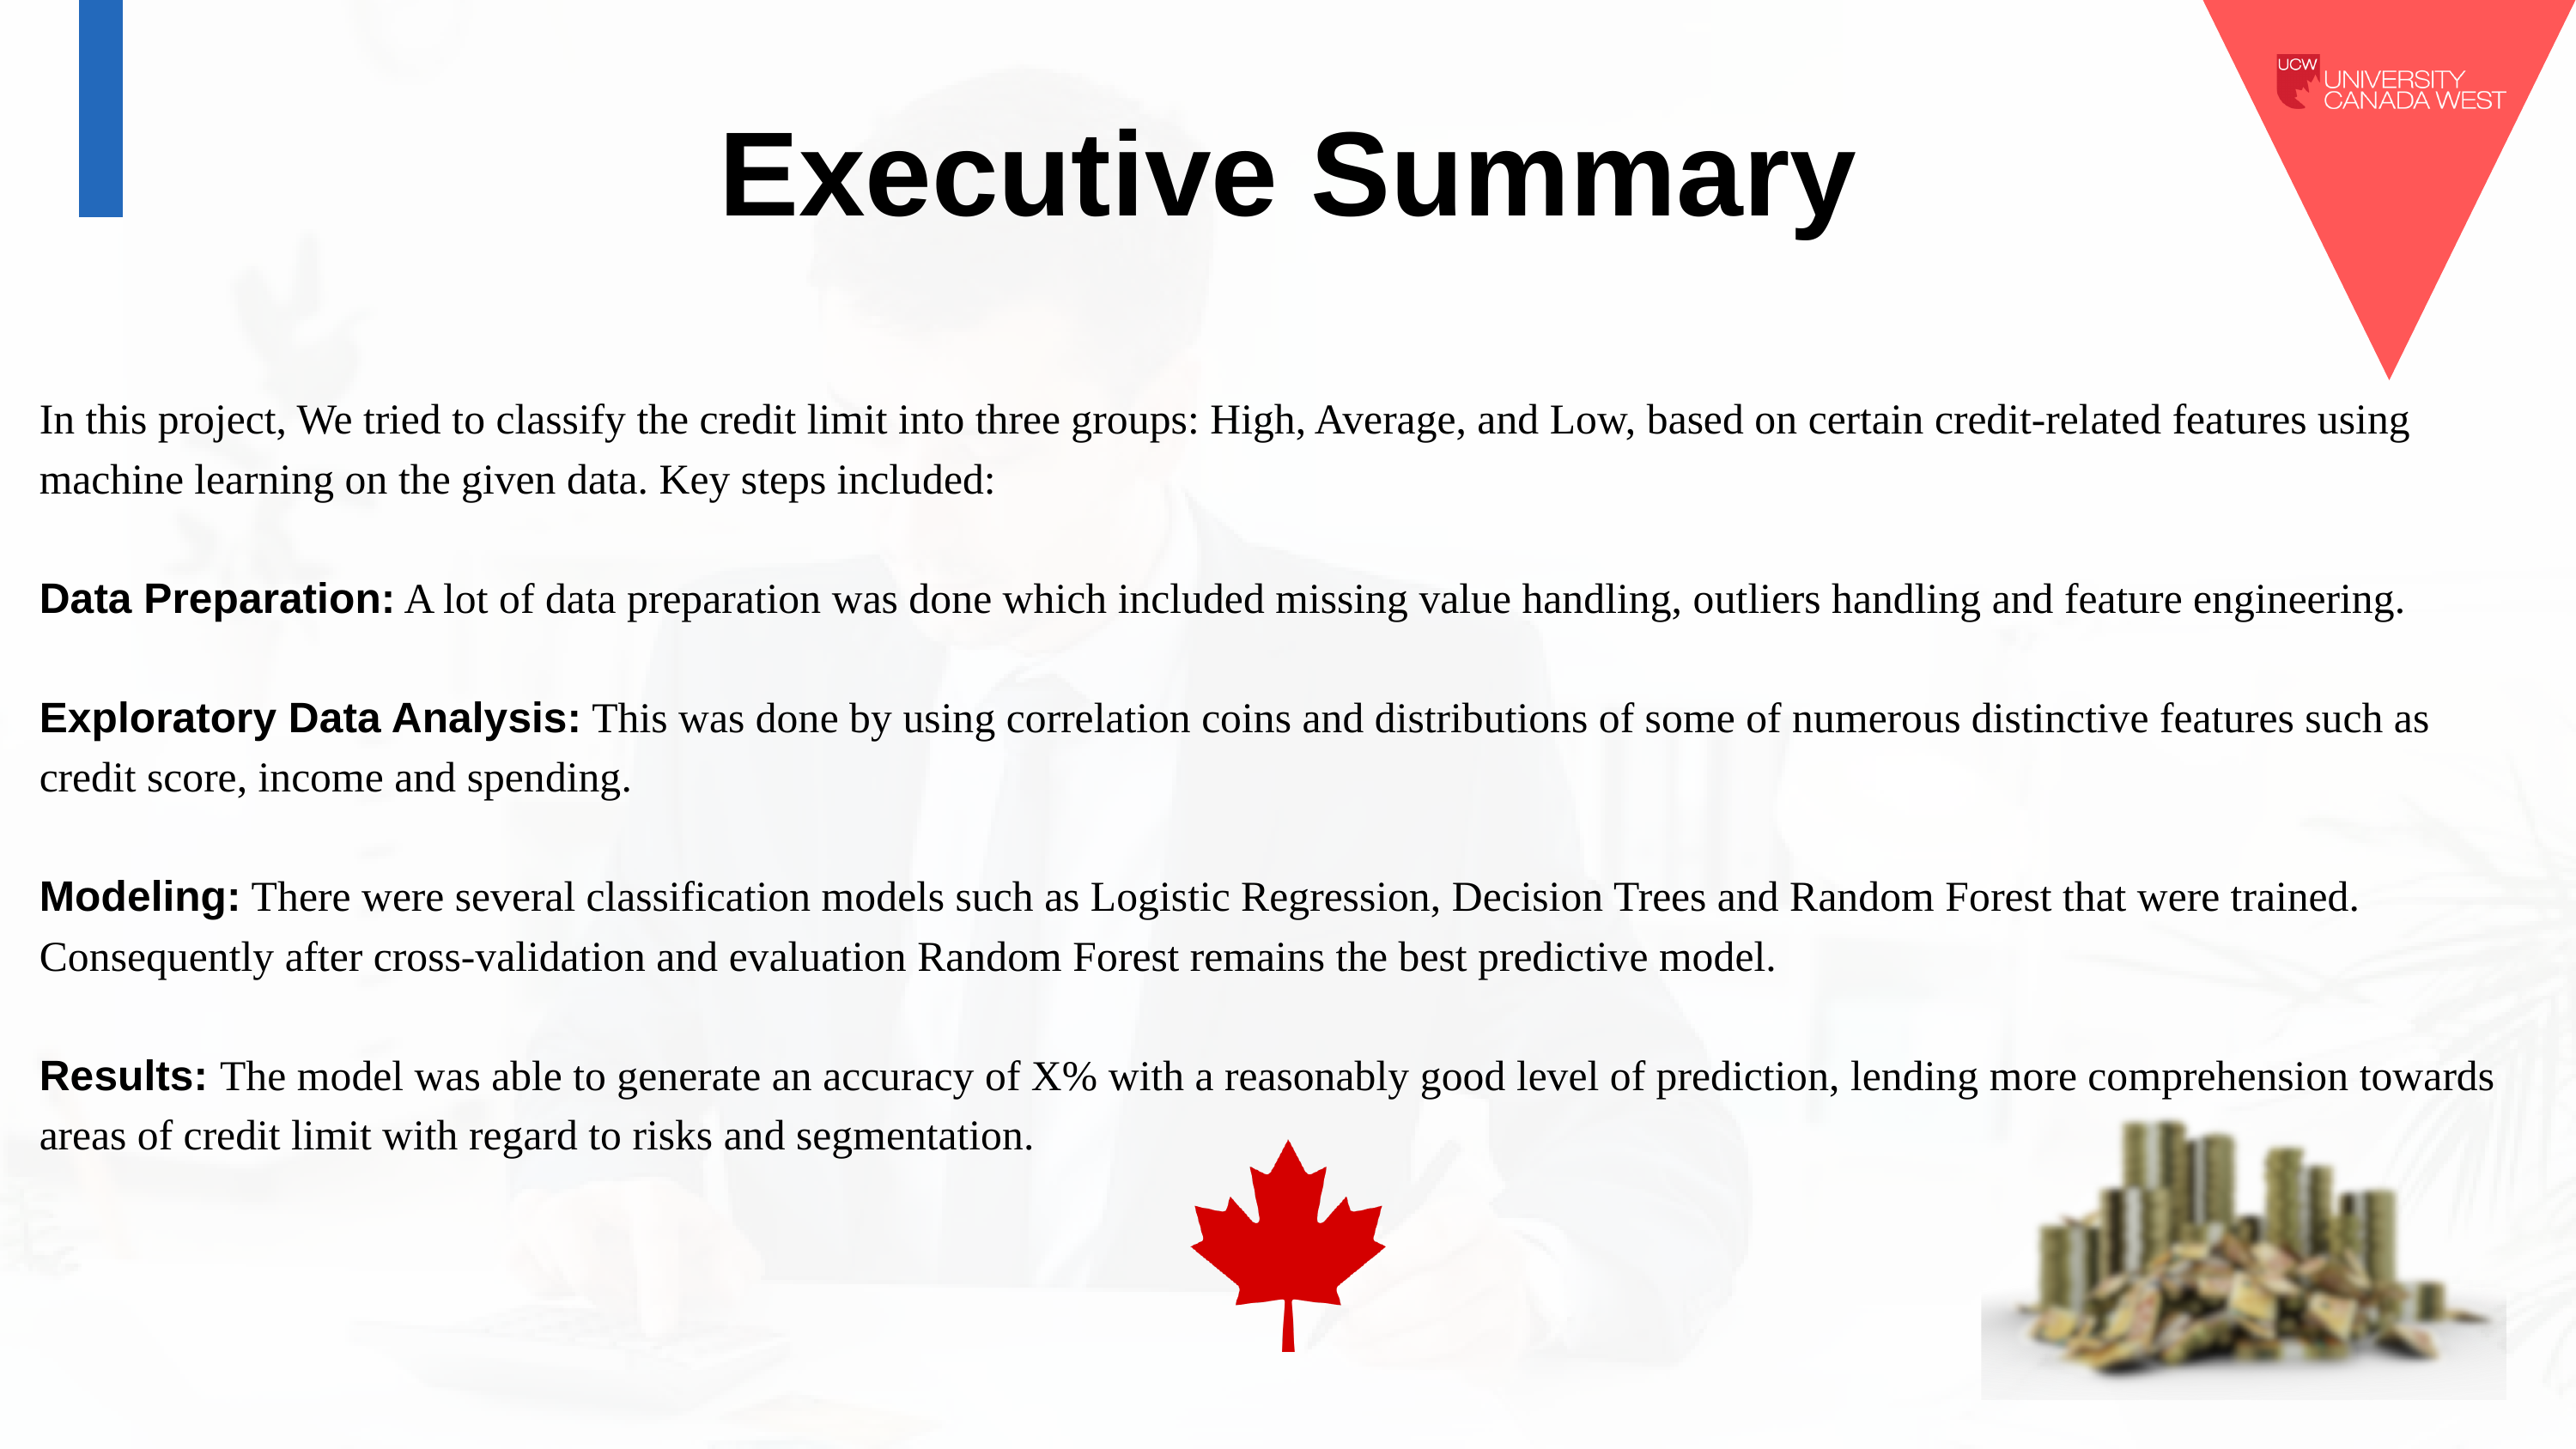

Executive Summary
In this project, We tried to classify the credit limit into three groups: High, Average, and Low, based on certain credit-related features using machine learning on the given data. Key steps included:

Data Preparation: A lot of data preparation was done which included missing value handling, outliers handling and feature engineering.

Exploratory Data Analysis: This was done by using correlation coins and distributions of some of numerous distinctive features such as credit score, income and spending.

Modeling: There were several classification models such as Logistic Regression, Decision Trees and Random Forest that were trained. Consequently after cross-validation and evaluation Random Forest remains the best predictive model.

Results: The model was able to generate an accuracy of X% with a reasonably good level of prediction, lending more comprehension towards areas of credit limit with regard to risks and segmentation.